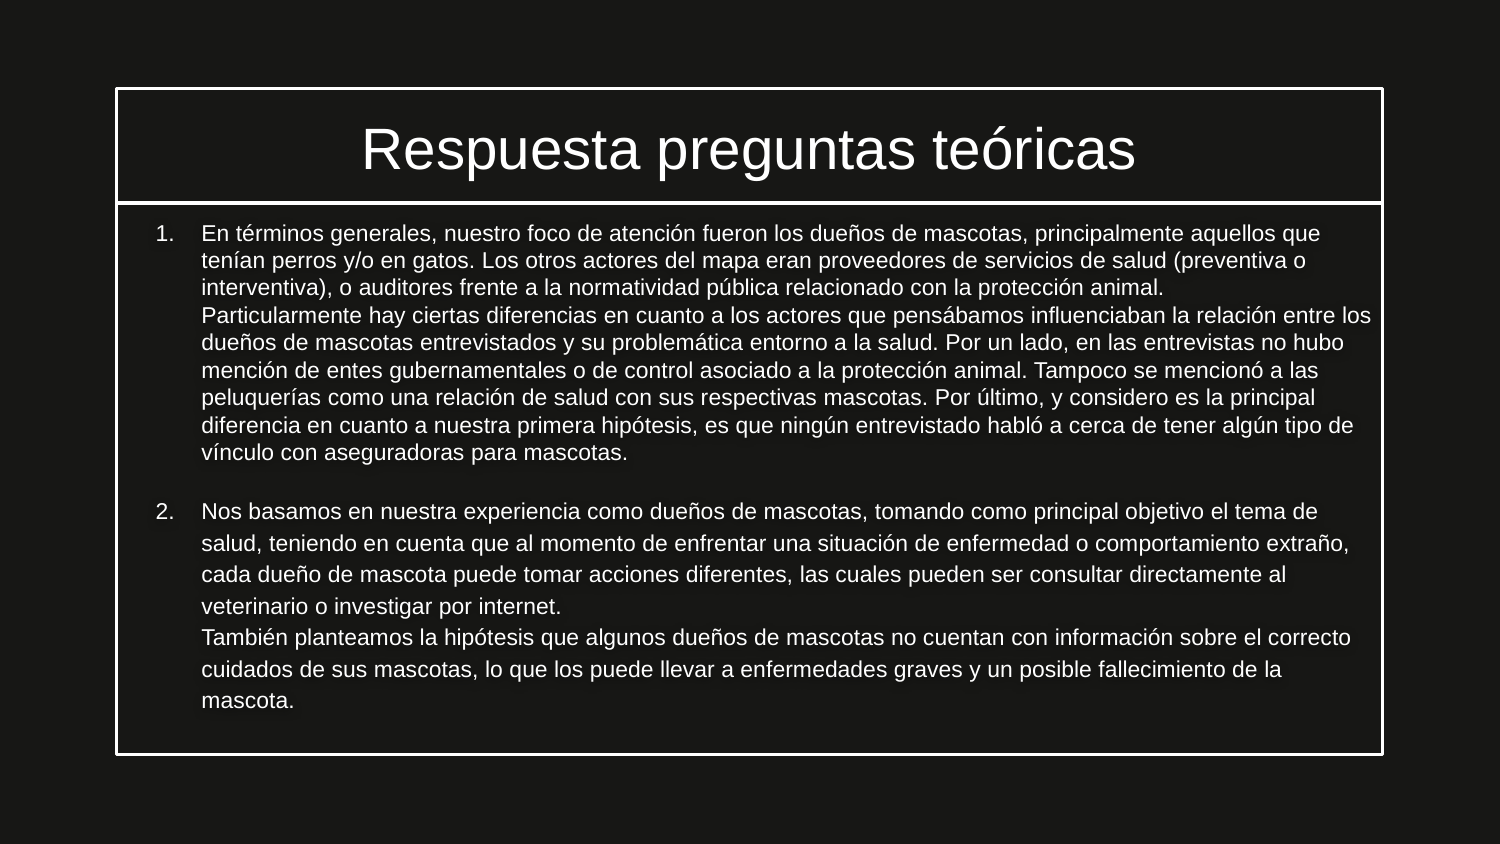

# Respuesta preguntas teóricas
En términos generales, nuestro foco de atención fueron los dueños de mascotas, principalmente aquellos que tenían perros y/o en gatos. Los otros actores del mapa eran proveedores de servicios de salud (preventiva o interventiva), o auditores frente a la normatividad pública relacionado con la protección animal.
Particularmente hay ciertas diferencias en cuanto a los actores que pensábamos influenciaban la relación entre los dueños de mascotas entrevistados y su problemática entorno a la salud. Por un lado, en las entrevistas no hubo mención de entes gubernamentales o de control asociado a la protección animal. Tampoco se mencionó a las peluquerías como una relación de salud con sus respectivas mascotas. Por último, y considero es la principal diferencia en cuanto a nuestra primera hipótesis, es que ningún entrevistado habló a cerca de tener algún tipo de vínculo con aseguradoras para mascotas.

Nos basamos en nuestra experiencia como dueños de mascotas, tomando como principal objetivo el tema de salud, teniendo en cuenta que al momento de enfrentar una situación de enfermedad o comportamiento extraño, cada dueño de mascota puede tomar acciones diferentes, las cuales pueden ser consultar directamente al veterinario o investigar por internet.
También planteamos la hipótesis que algunos dueños de mascotas no cuentan con información sobre el correcto cuidados de sus mascotas, lo que los puede llevar a enfermedades graves y un posible fallecimiento de la mascota.